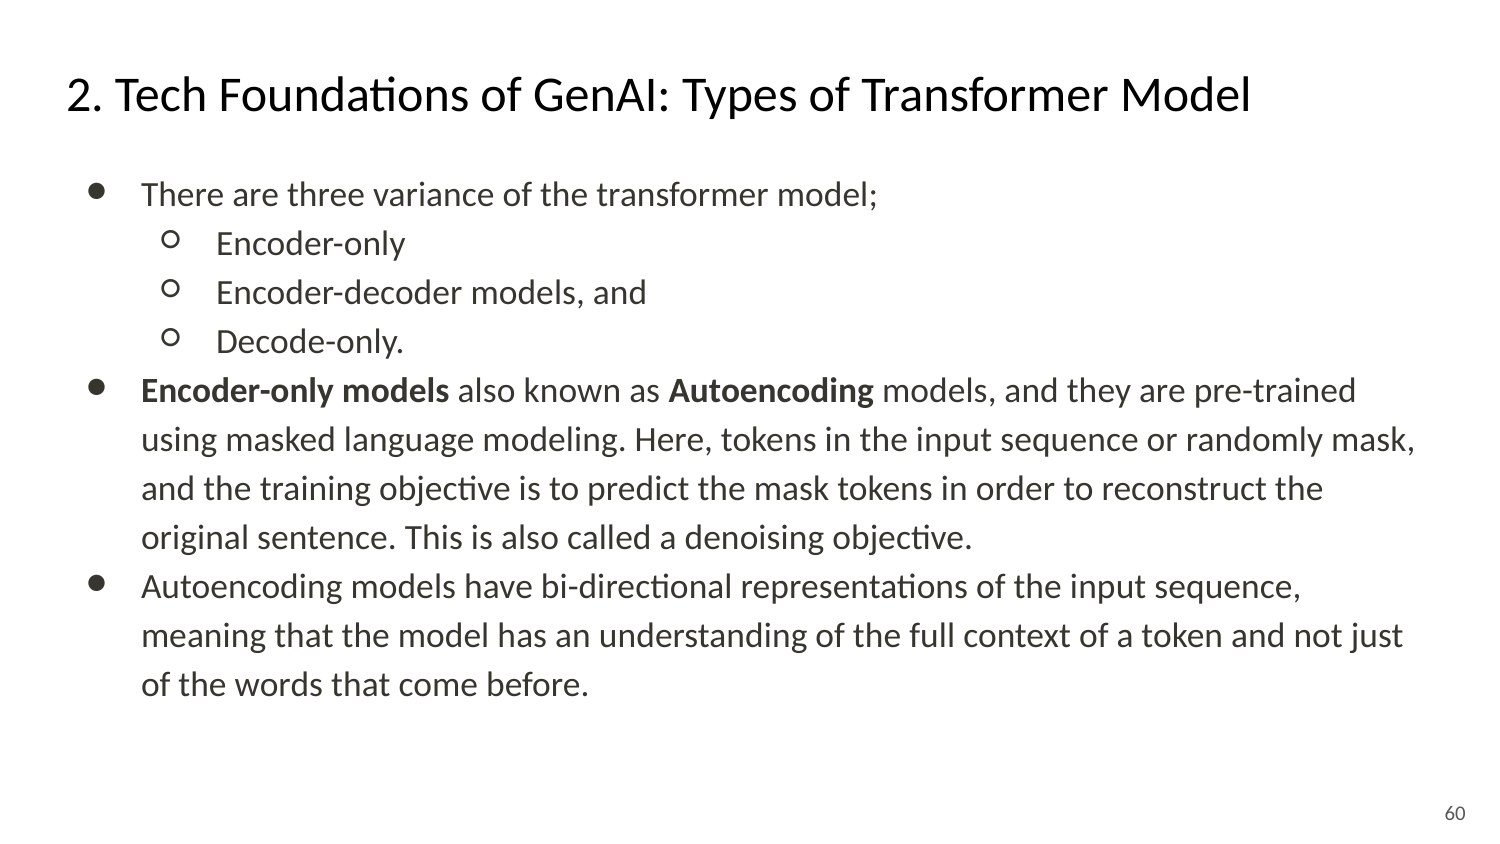

# 2. Tech Foundations of GenAI: Types of Transformer Model

There are three variance of the transformer model;
Encoder-only
Encoder-decoder models, and
Decode-only.
Encoder-only models also known as Autoencoding models, and they are pre-trained using masked language modeling. Here, tokens in the input sequence or randomly mask, and the training objective is to predict the mask tokens in order to reconstruct the original sentence. This is also called a denoising objective.
Autoencoding models have bi-directional representations of the input sequence, meaning that the model has an understanding of the full context of a token and not just of the words that come before.
60